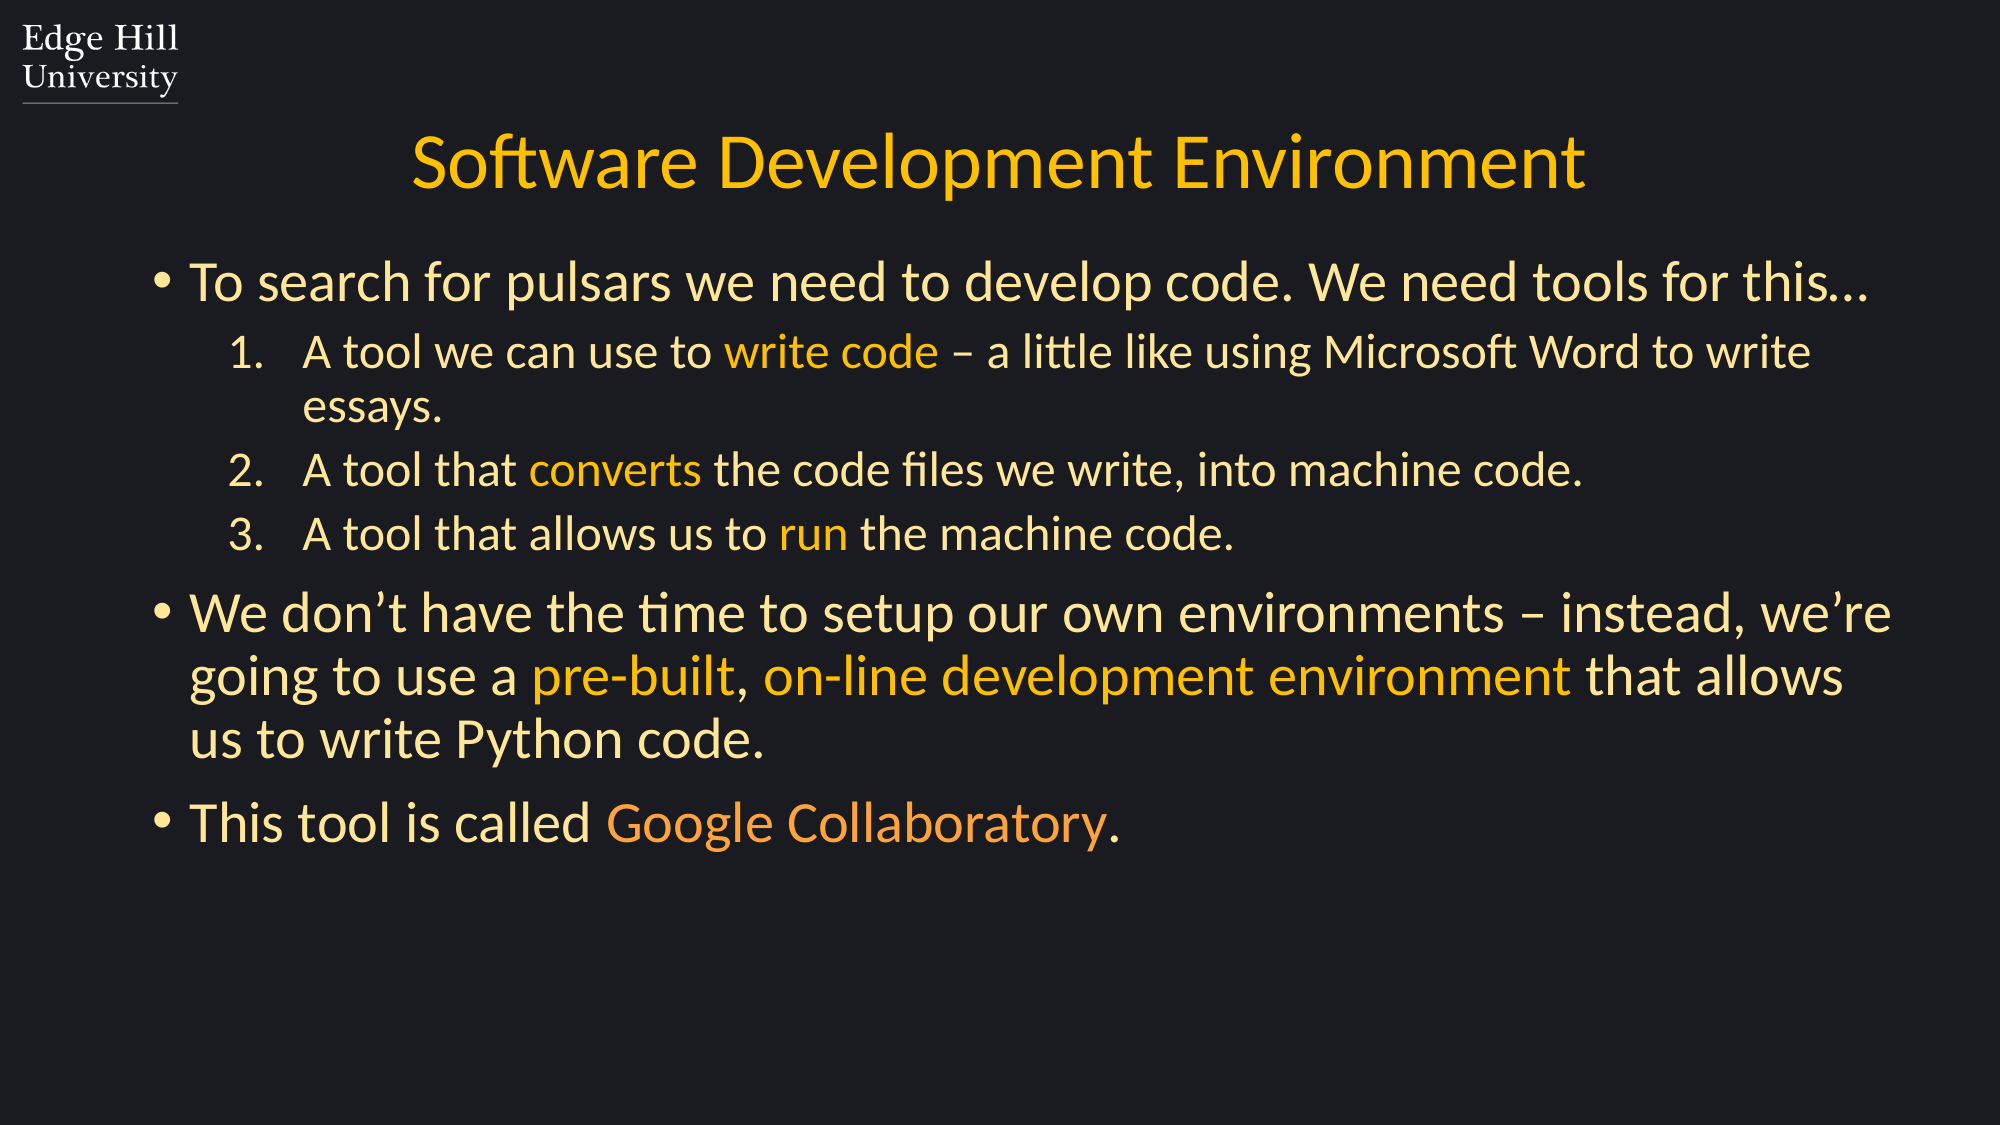

# Software Development Environment
To search for pulsars we need to develop code. We need tools for this…
A tool we can use to write code – a little like using Microsoft Word to write essays.
A tool that converts the code files we write, into machine code.
A tool that allows us to run the machine code.
We don’t have the time to setup our own environments – instead, we’re going to use a pre-built, on-line development environment that allows us to write Python code.
This tool is called Google Collaboratory.